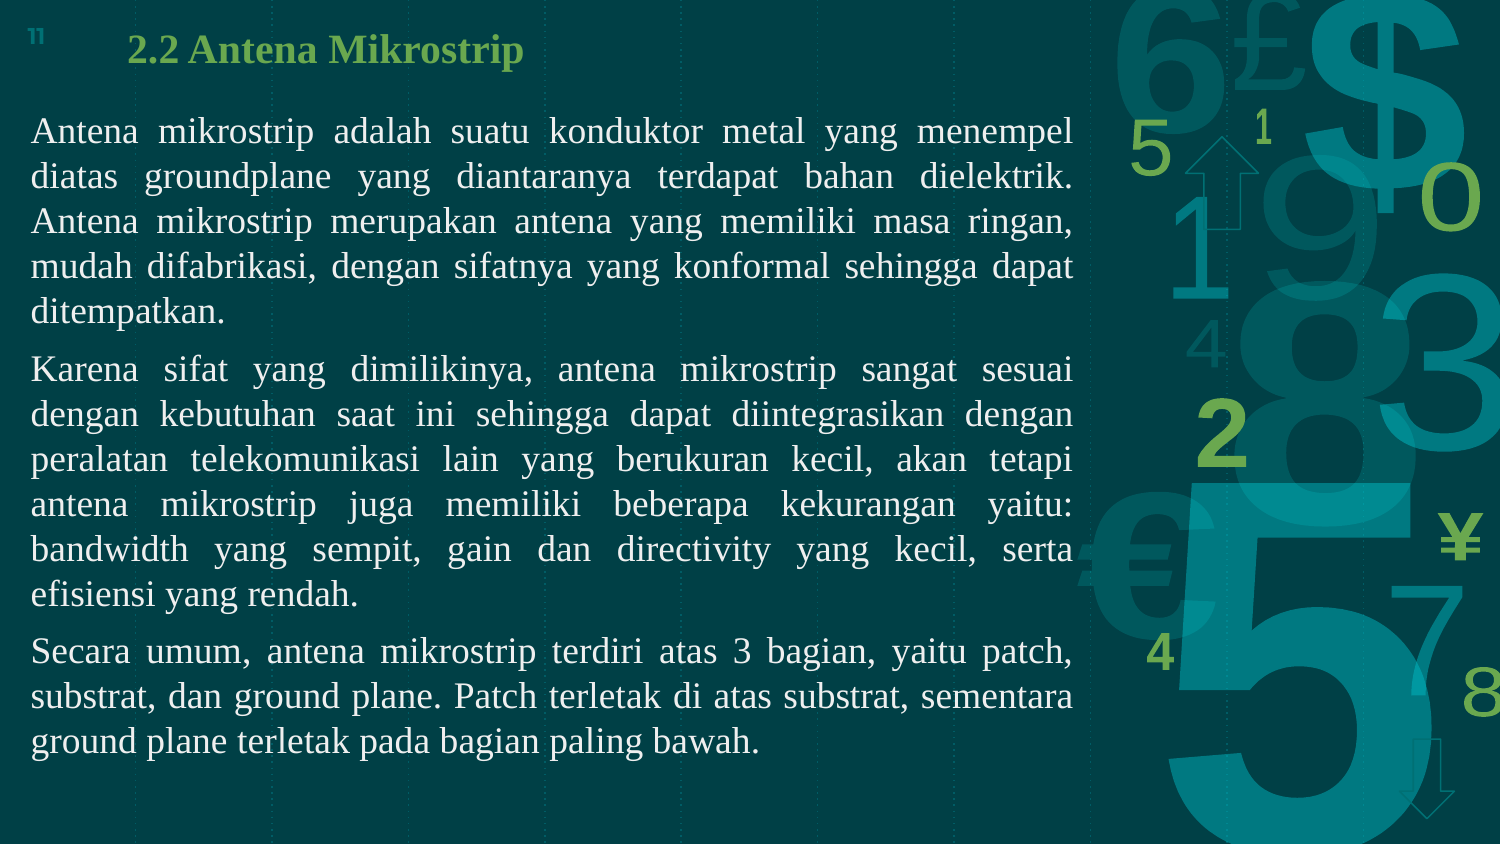

11
# 2.2 Antena Mikrostrip
Antena mikrostrip adalah suatu konduktor metal yang menempel diatas groundplane yang diantaranya terdapat bahan dielektrik. Antena mikrostrip merupakan antena yang memiliki masa ringan, mudah difabrikasi, dengan sifatnya yang konformal sehingga dapat ditempatkan.
Karena sifat yang dimilikinya, antena mikrostrip sangat sesuai dengan kebutuhan saat ini sehingga dapat diintegrasikan dengan peralatan telekomunikasi lain yang berukuran kecil, akan tetapi antena mikrostrip juga memiliki beberapa kekurangan yaitu: bandwidth yang sempit, gain dan directivity yang kecil, serta efisiensi yang rendah.
Secara umum, antena mikrostrip terdiri atas 3 bagian, yaitu patch, substrat, dan ground plane. Patch terletak di atas substrat, sementara ground plane terletak pada bagian paling bawah.